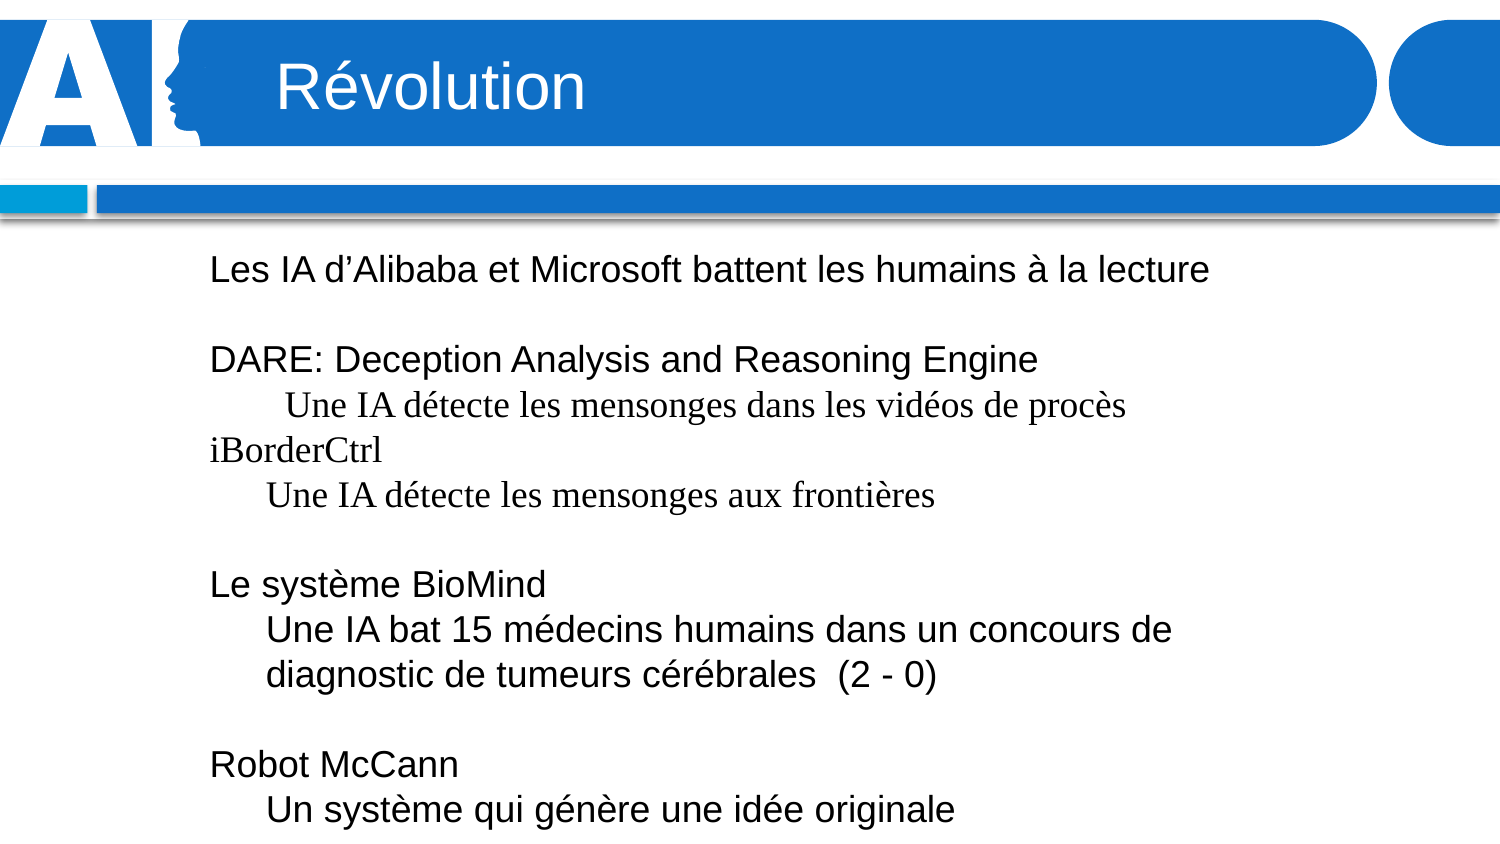

Révolution
Les IA d’Alibaba et Microsoft battent les humains à la lecture

DARE: Deception Analysis and Reasoning Engine
Une IA détecte les mensonges dans les vidéos de procès
iBorderCtrl
Une IA détecte les mensonges aux frontières

Le système BioMind
Une IA bat 15 médecins humains dans un concours de diagnostic de tumeurs cérébrales  (2 - 0)

Robot McCann
Un système qui génère une idée originale